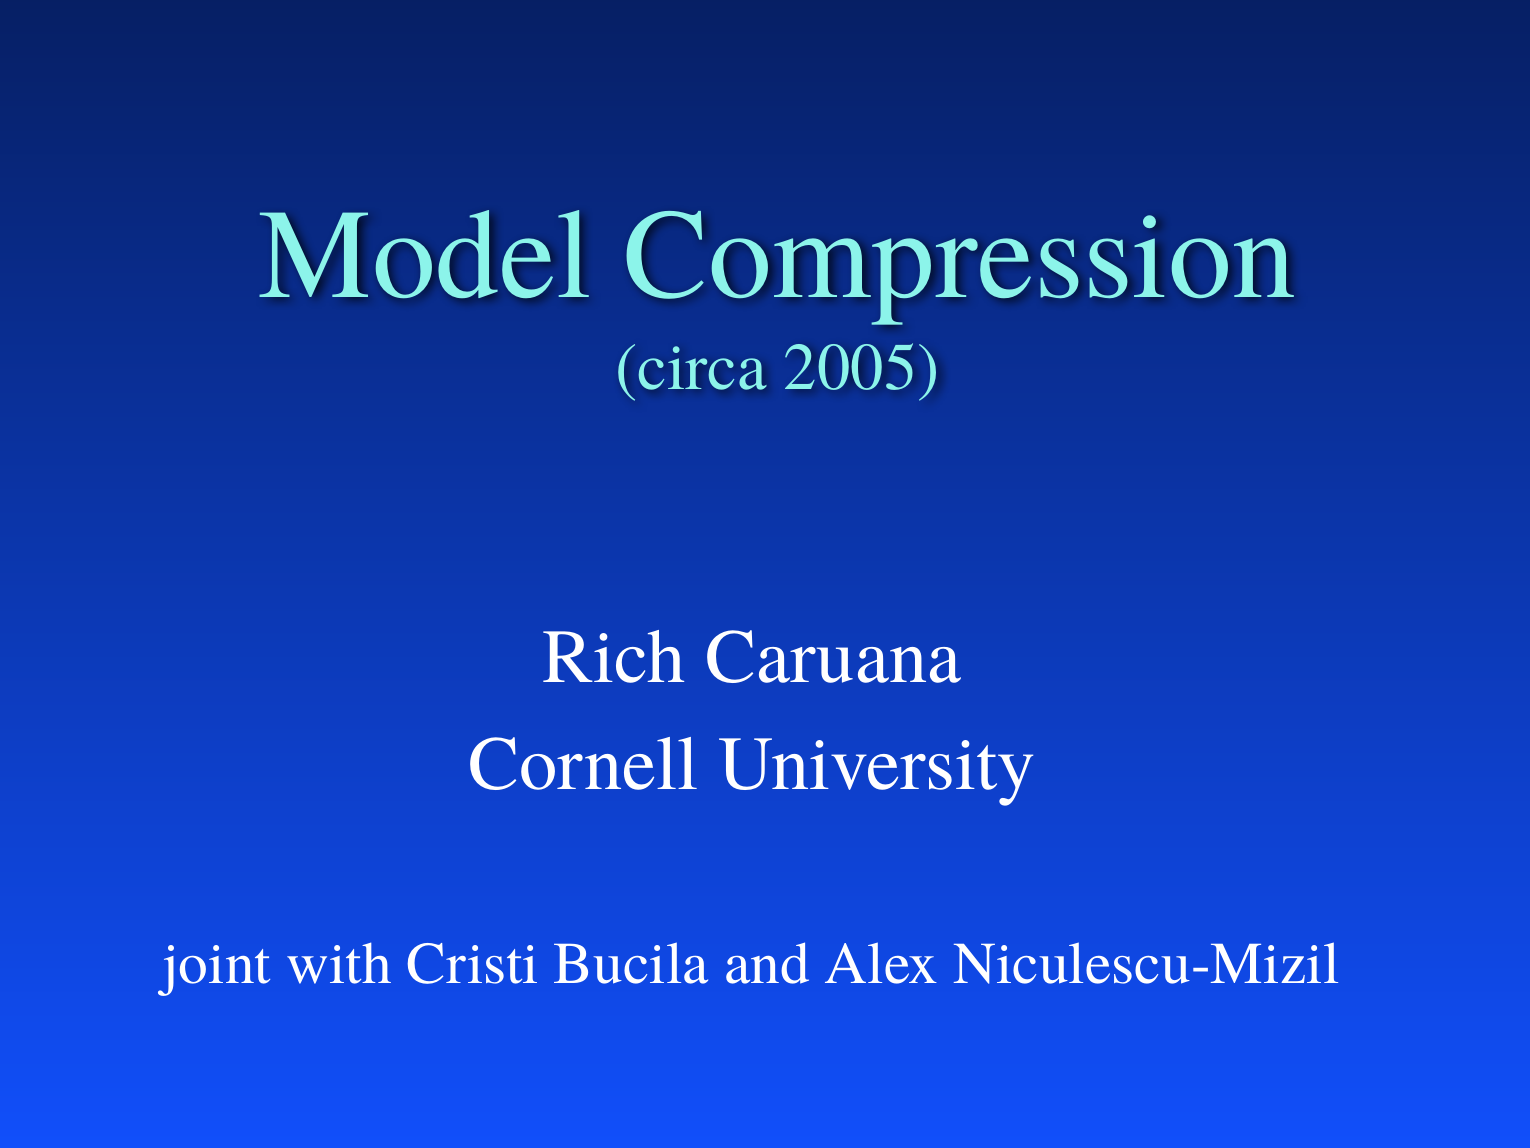

# Model Compression (circa 2005)
Rich Caruana
Cornell University

joint with Cristi Bucila and Alex Niculescu-Mizil